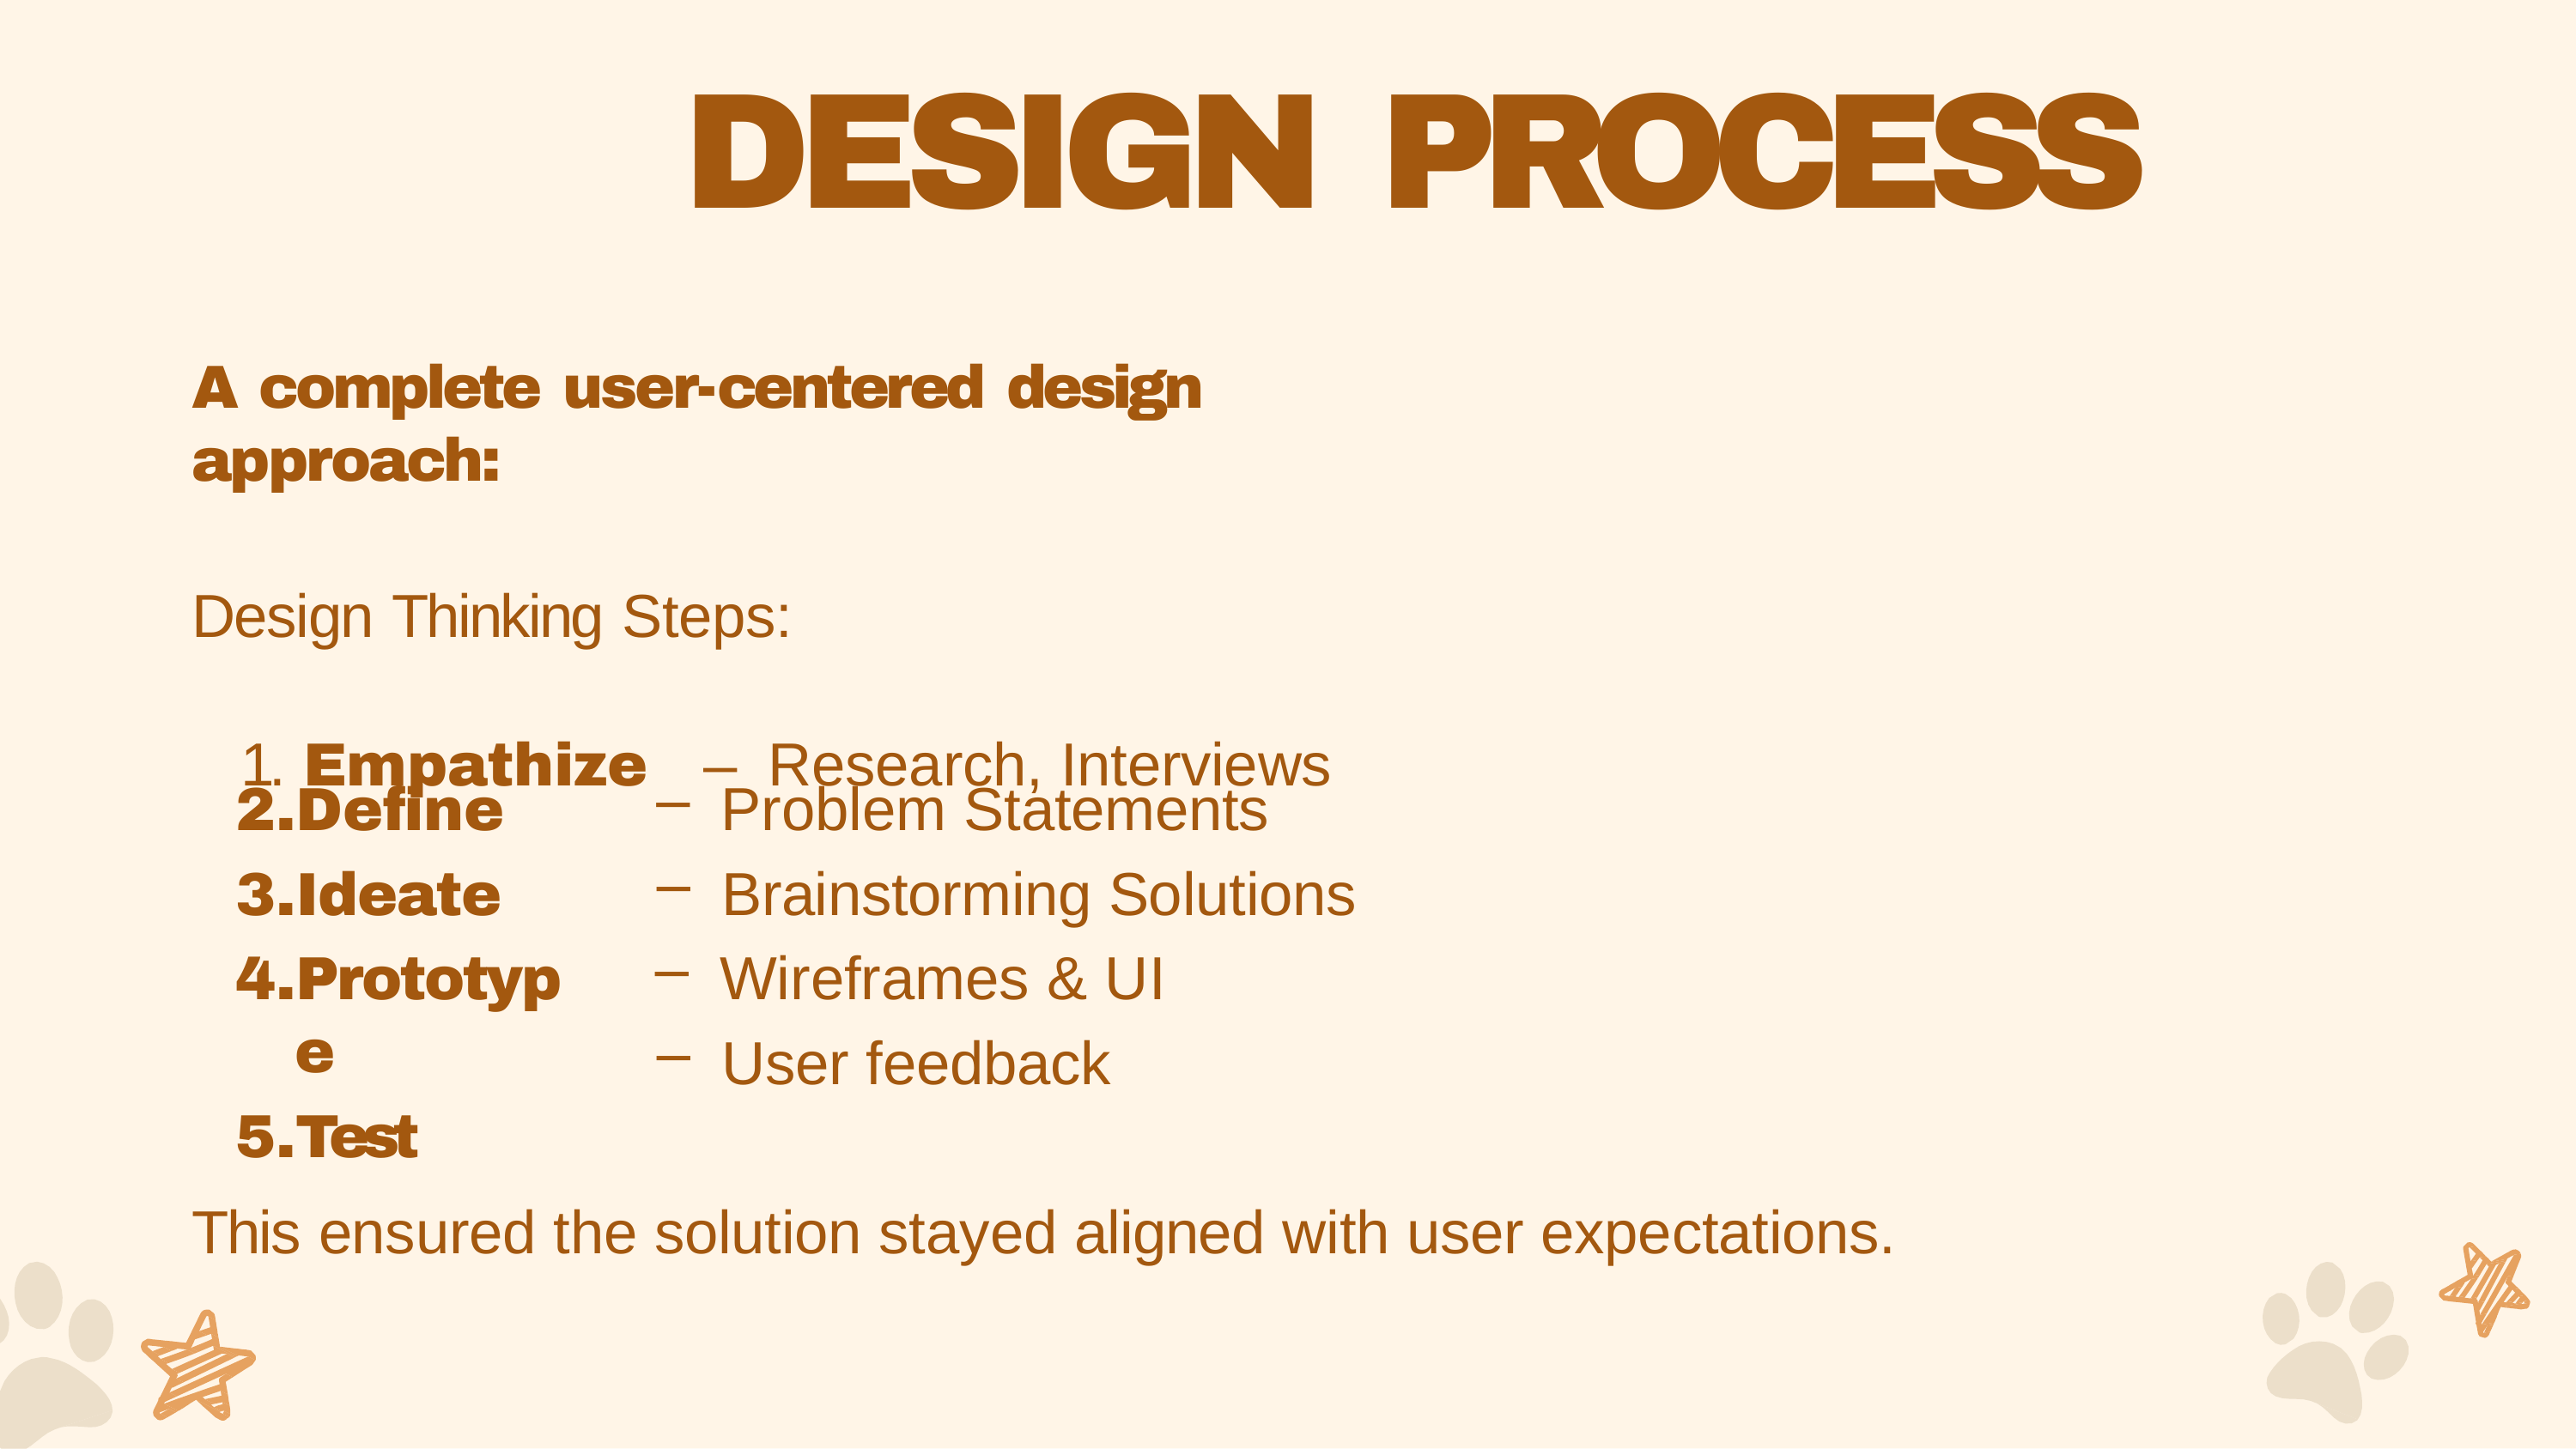

# DESIGN PROCESS
A complete user-centered design approach:

Design Thinking Steps:

1. Empathize	–	Research, Interviews
Define
Ideate
Prototype
Test
Problem Statements
Brainstorming Solutions
Wireframes & UI
User feedback
This ensured the solution stayed aligned with user expectations.